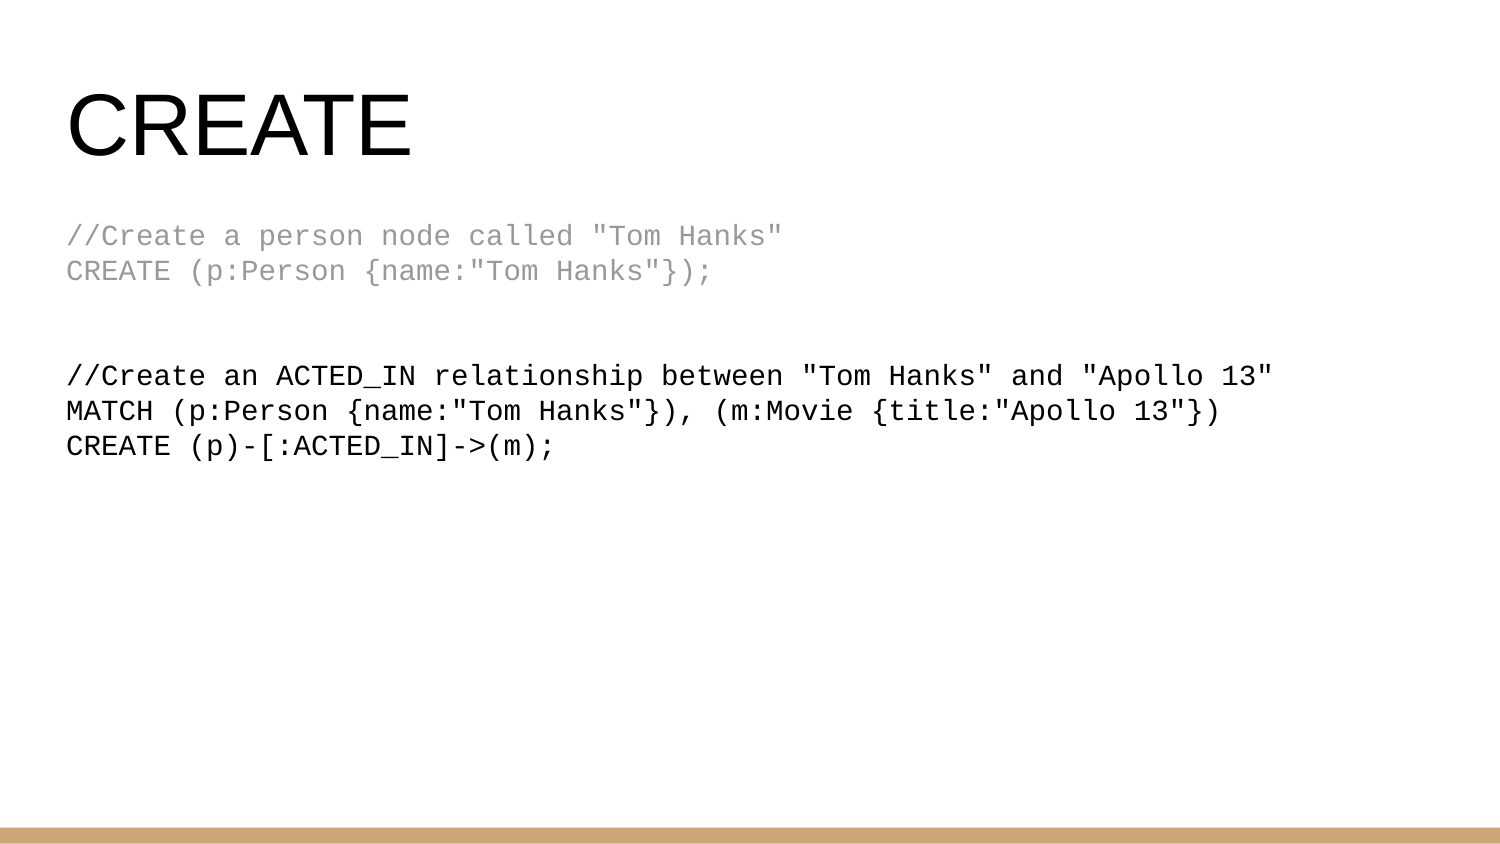

# CREATE
//Create a person node called "Tom Hanks"
CREATE (p:Person {name:"Tom Hanks"});

//Create an ACTED_IN relationship between "Tom Hanks" and "Apollo 13"
MATCH (p:Person {name:"Tom Hanks"}), (m:Movie {title:"Apollo 13"})
CREATE (p)-[:ACTED_IN]->(m);